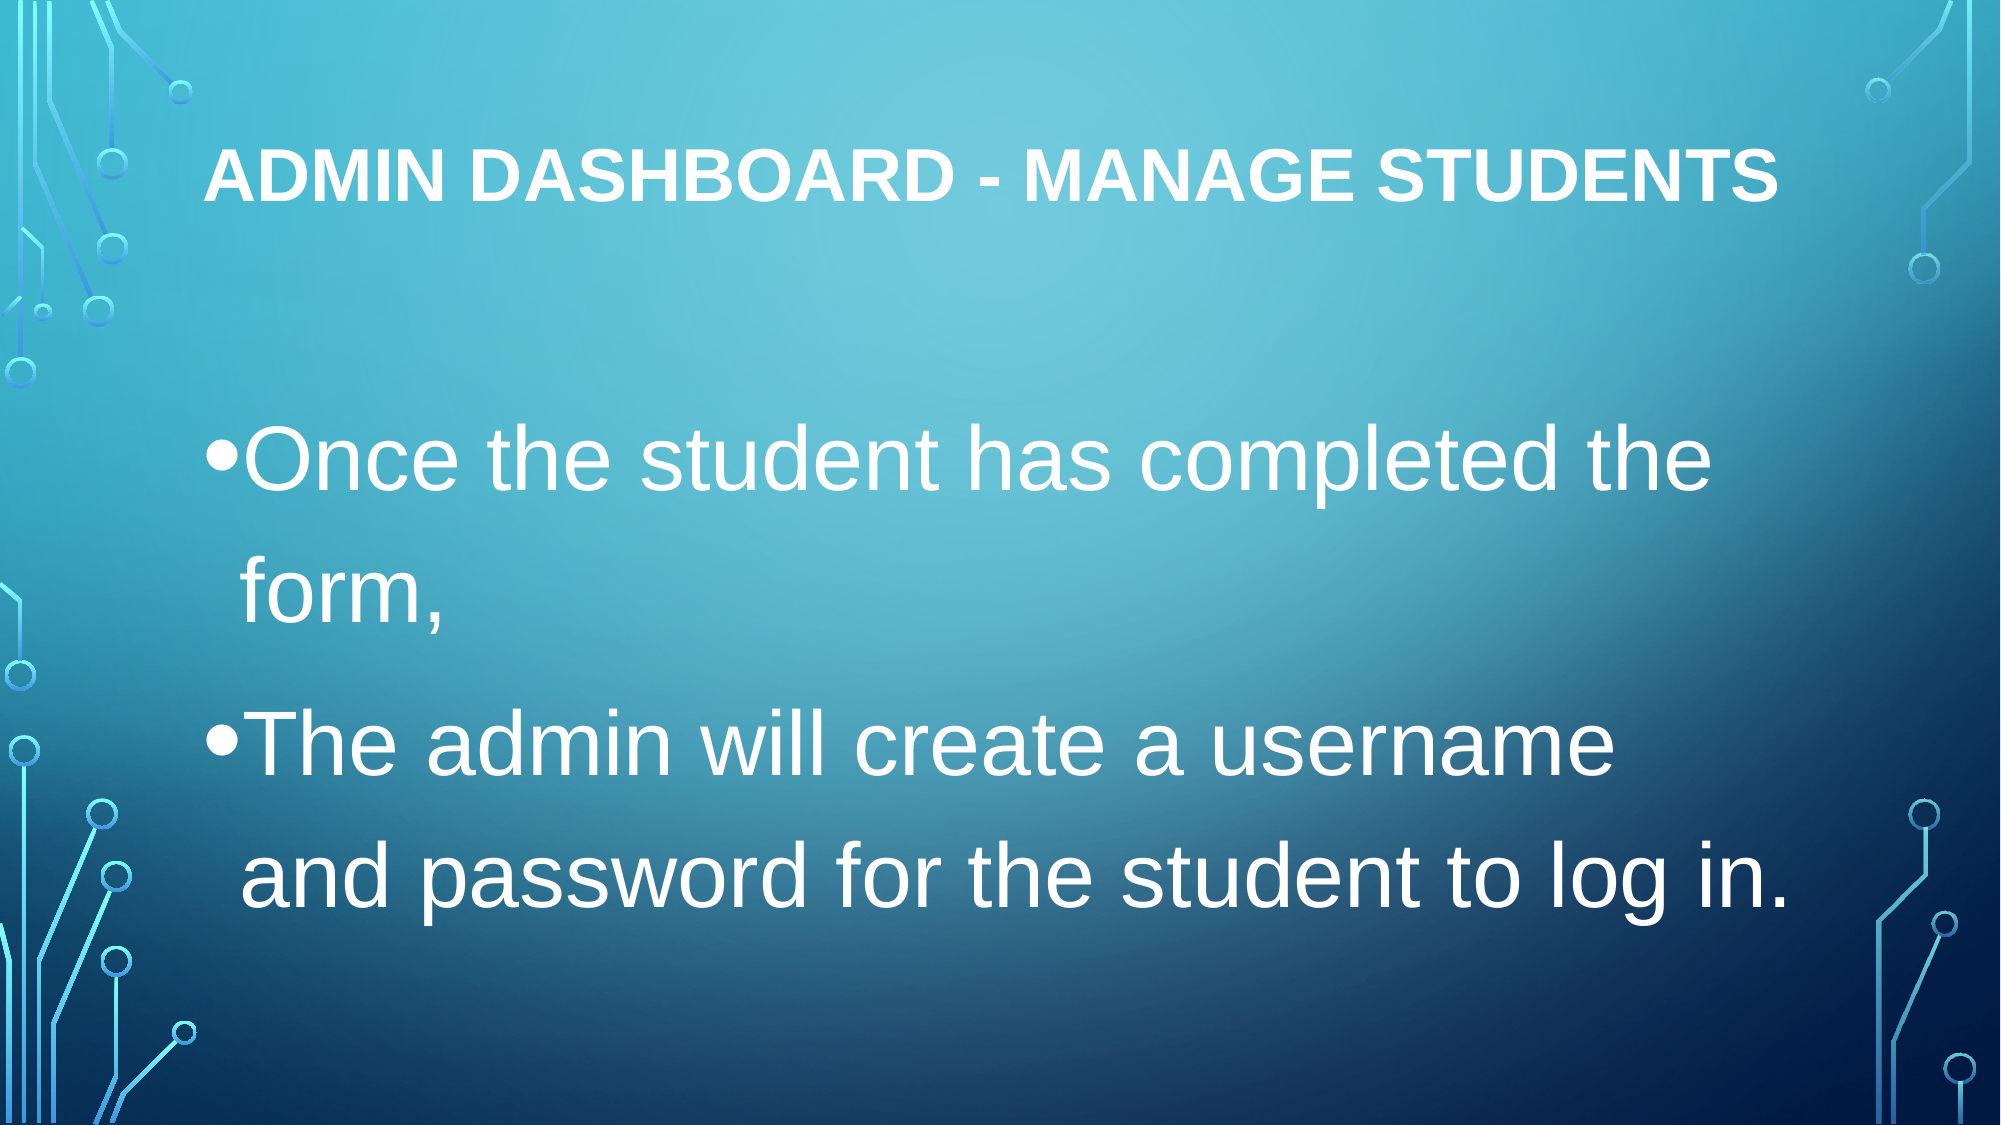

# Admin Dashboard - Manage Students
Once the student has completed the form,
The admin will create a username and password for the student to log in.